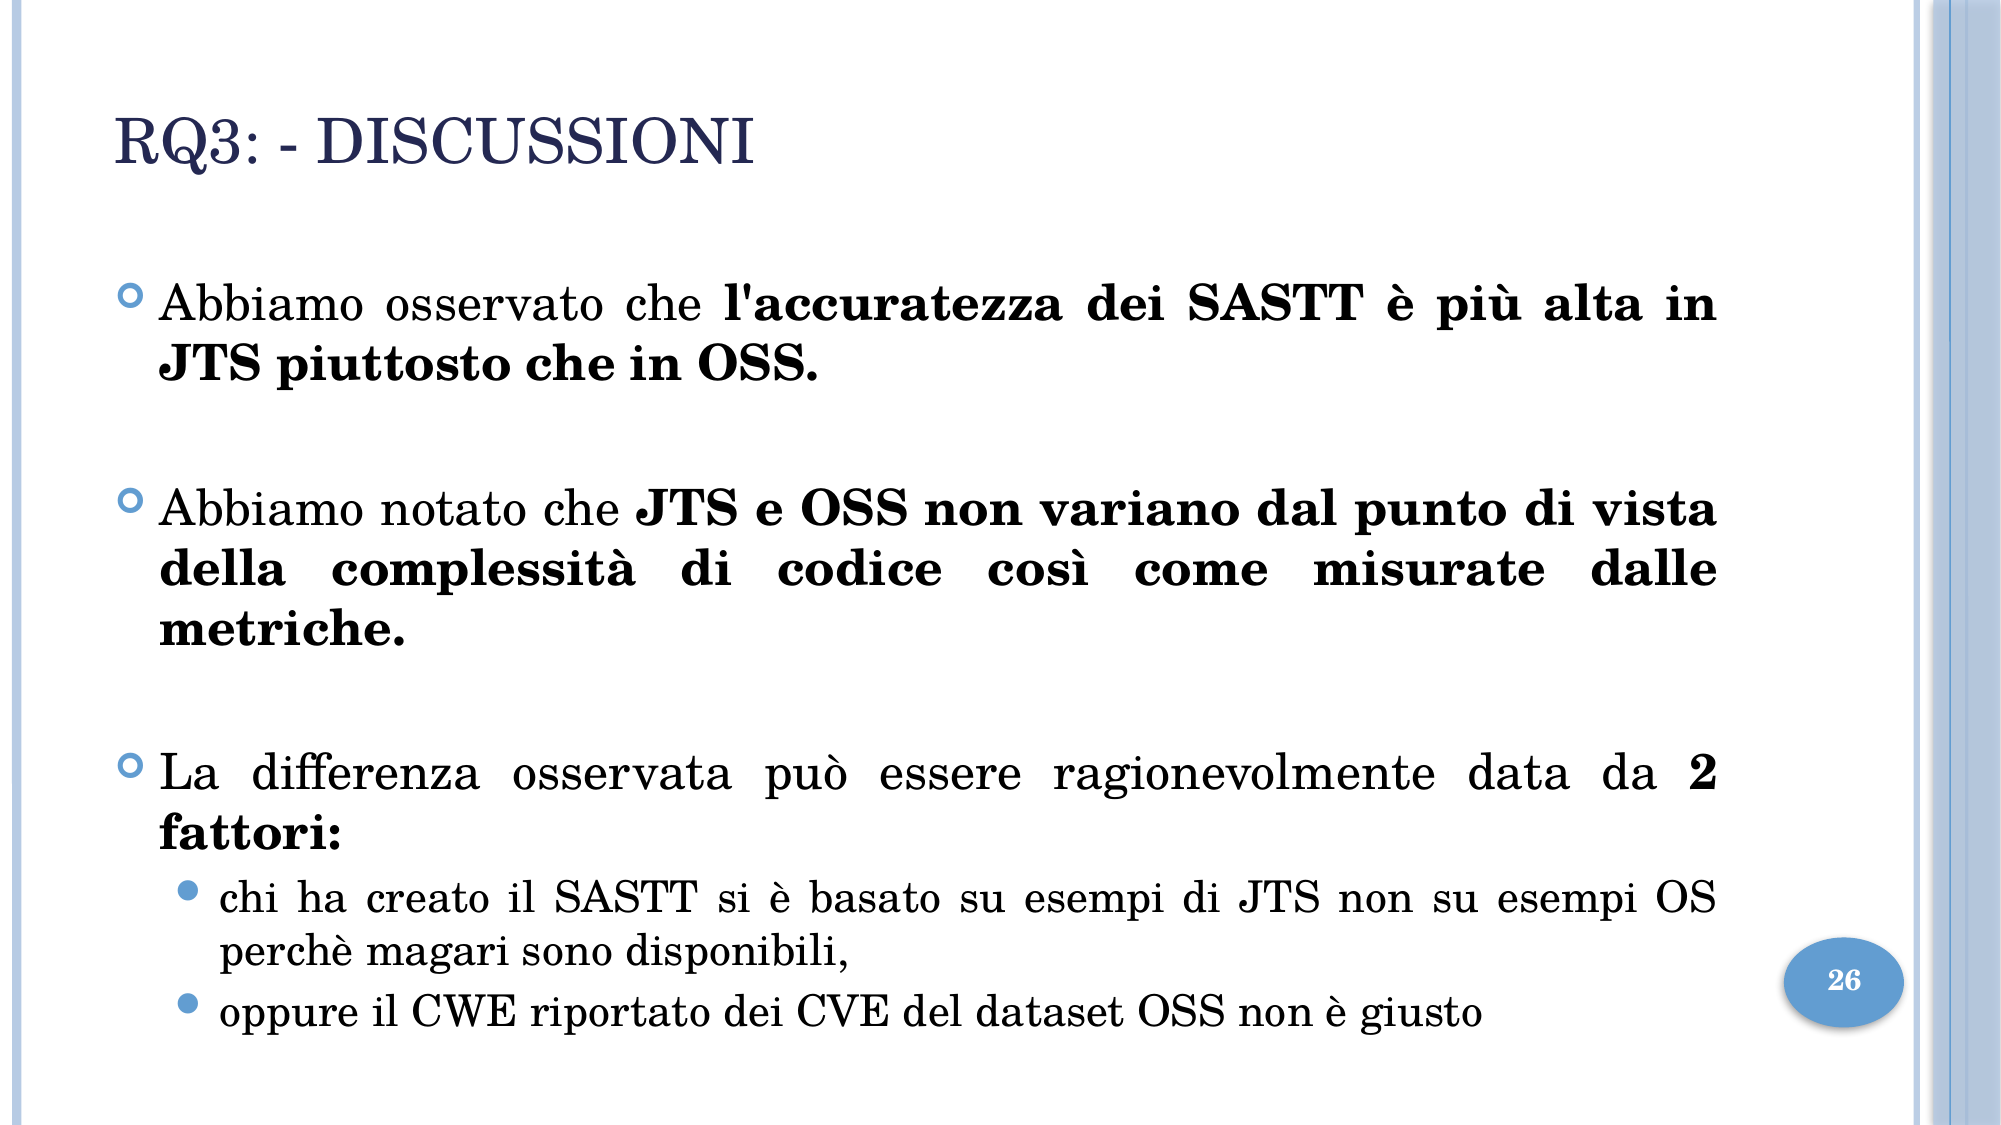

# RQ3: - Discussioni
Abbiamo osservato che l'accuratezza dei SASTT è più alta in JTS piuttosto che in OSS.

Abbiamo notato che JTS e OSS non variano dal punto di vista della complessità di codice così come misurate dalle metriche.

La differenza osservata può essere ragionevolmente data da 2 fattori:
chi ha creato il SASTT si è basato su esempi di JTS non su esempi OS perchè magari sono disponibili,
oppure il CWE riportato dei CVE del dataset OSS non è giusto
26